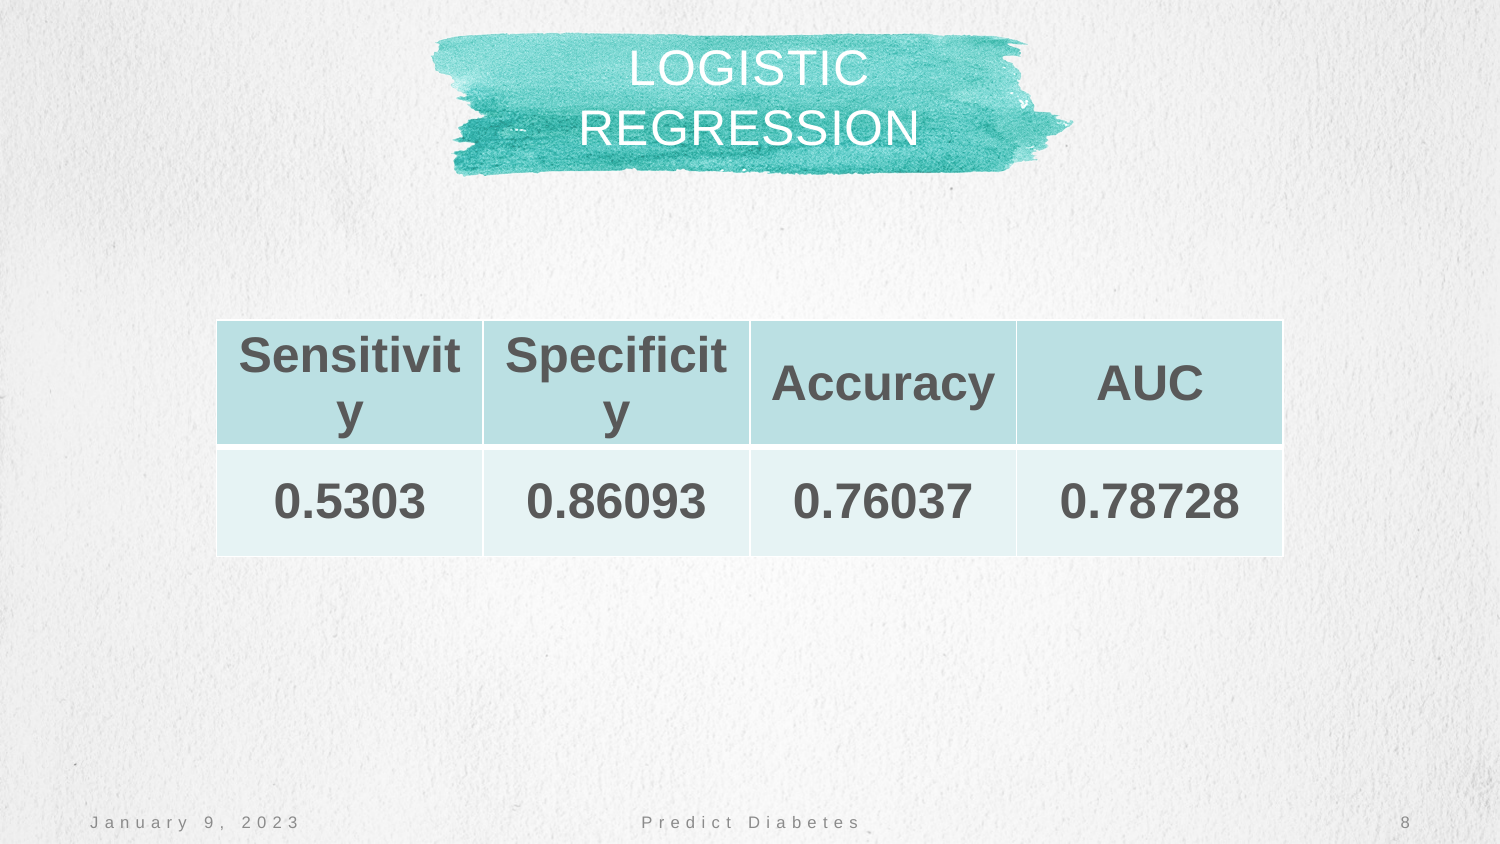

# logistic regression
| Sensitivity | Specificity | Accuracy | AUC |
| --- | --- | --- | --- |
| 0.5303 | 0.86093 | 0.76037 | 0.78728 |

January 9, 2023
Predict Diabetes
8